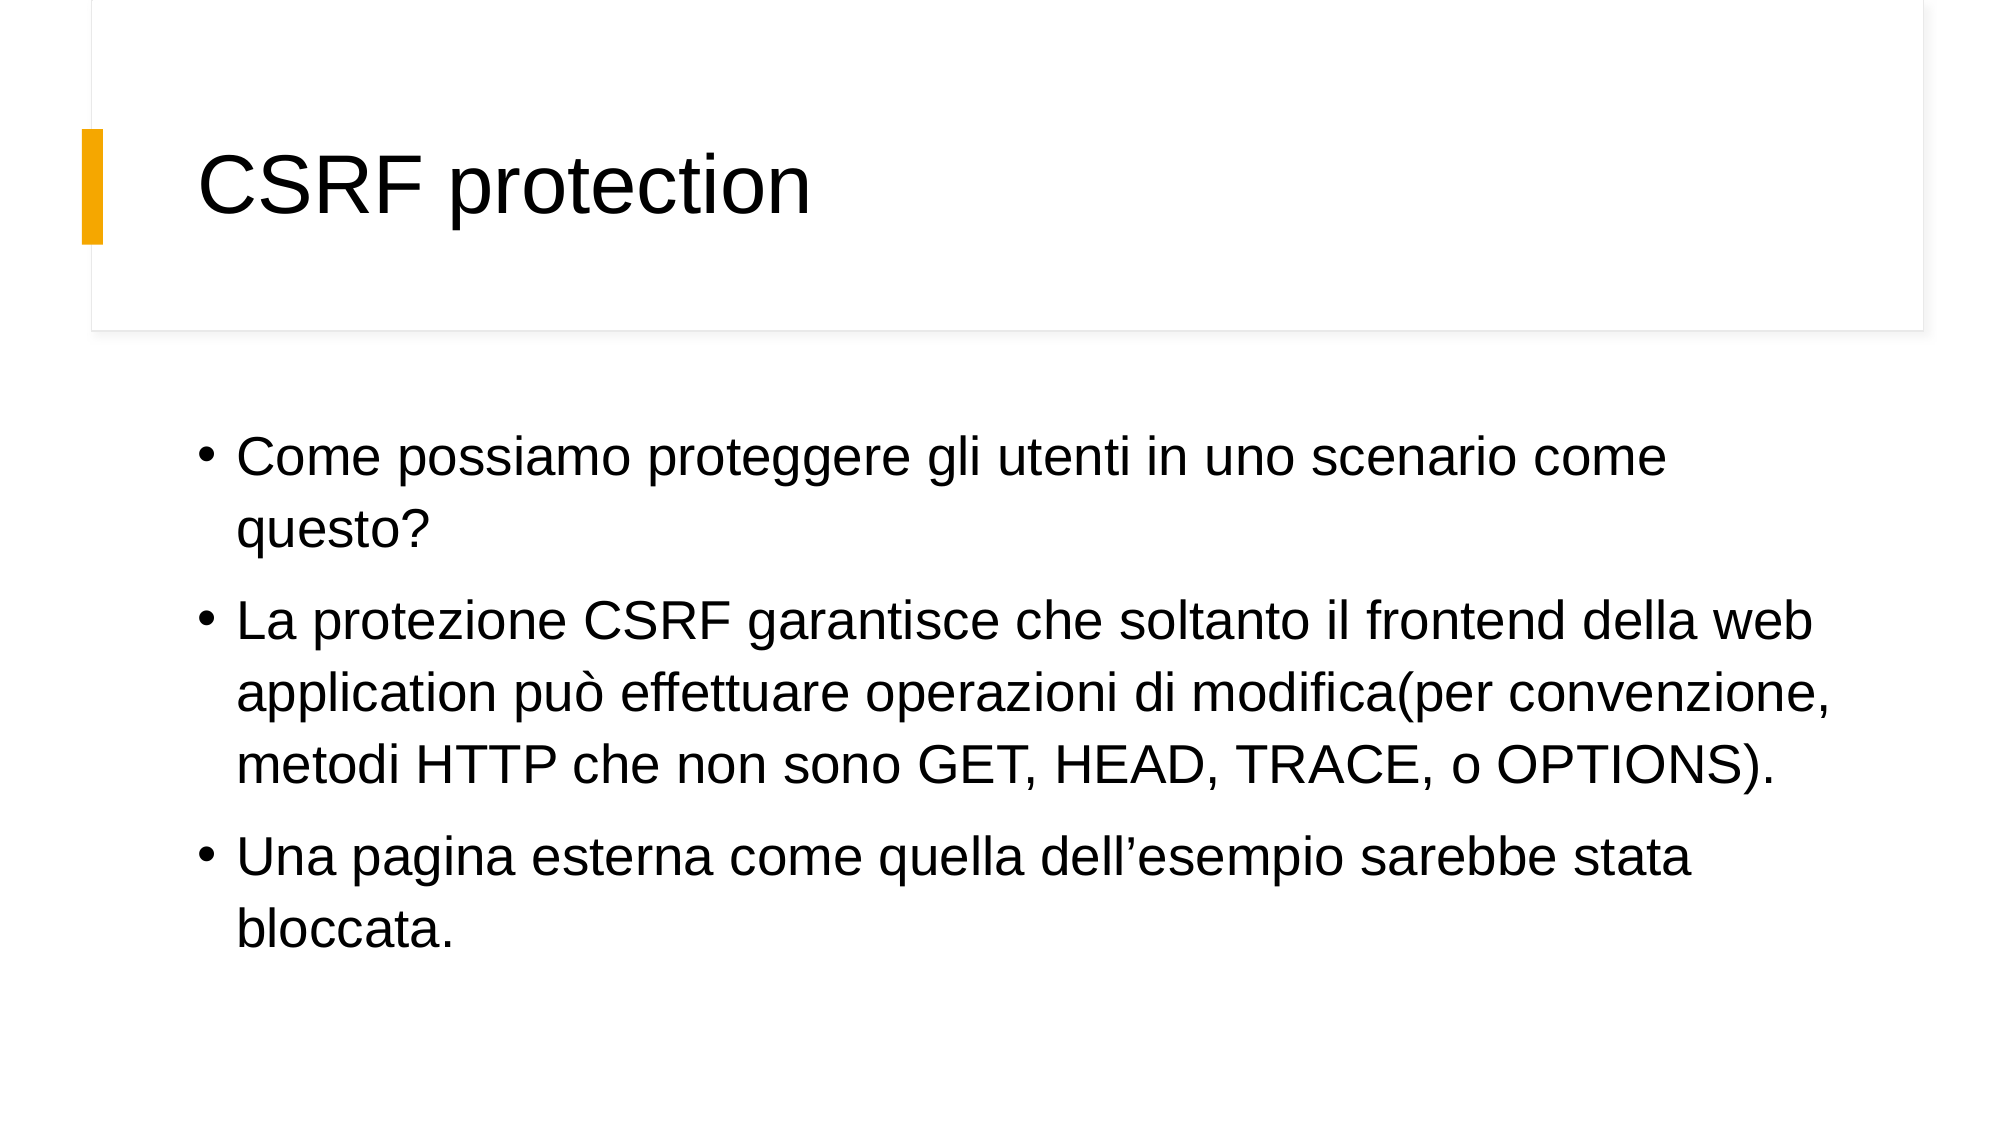

# CSRF protection
Come possiamo proteggere gli utenti in uno scenario come questo?
La protezione CSRF garantisce che soltanto il frontend della web application può effettuare operazioni di modifica(per convenzione, metodi HTTP che non sono GET, HEAD, TRACE, o OPTIONS).
Una pagina esterna come quella dell’esempio sarebbe stata bloccata.